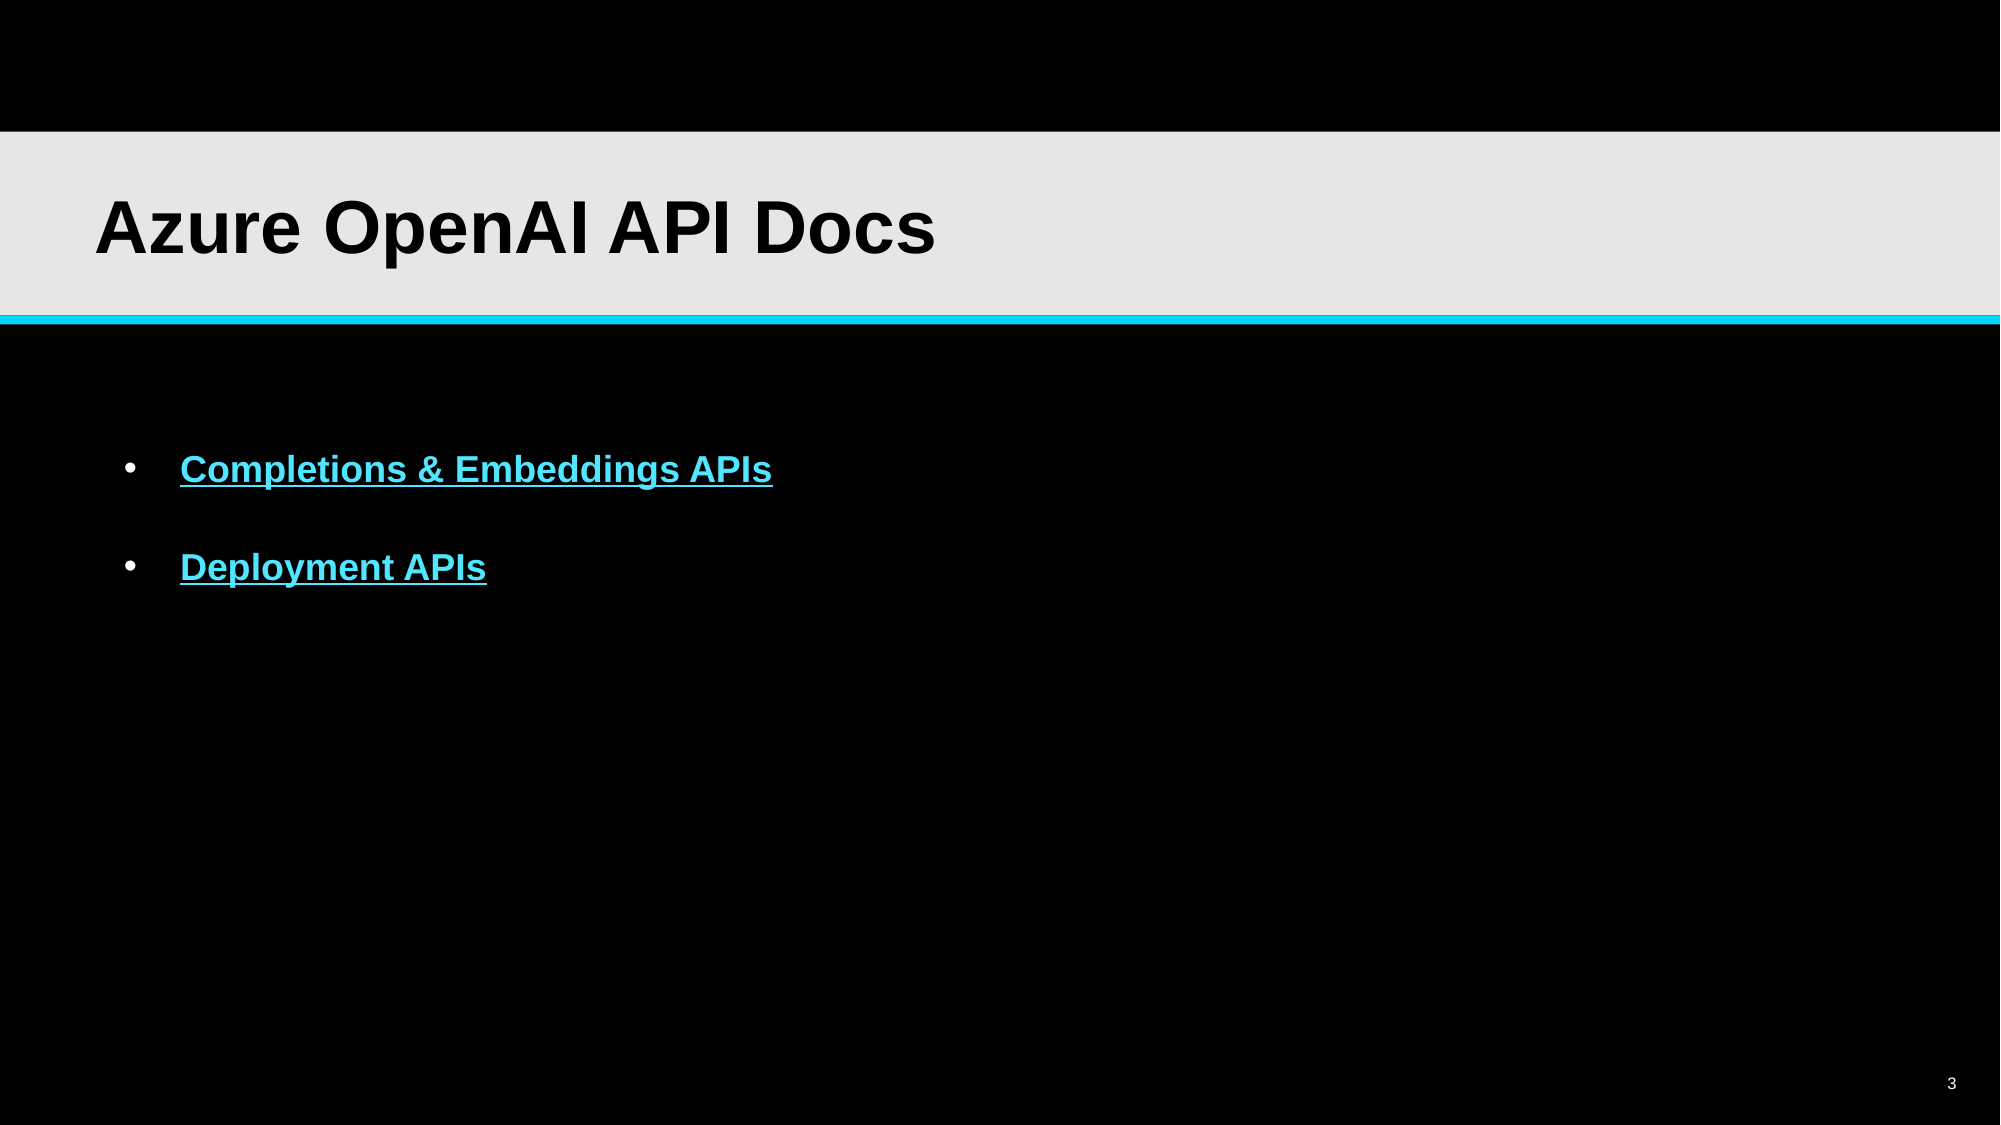

# Azure OpenAI API Docs

Completions & Embeddings APIs

Deployment APIs
Microsoft Confidential
3